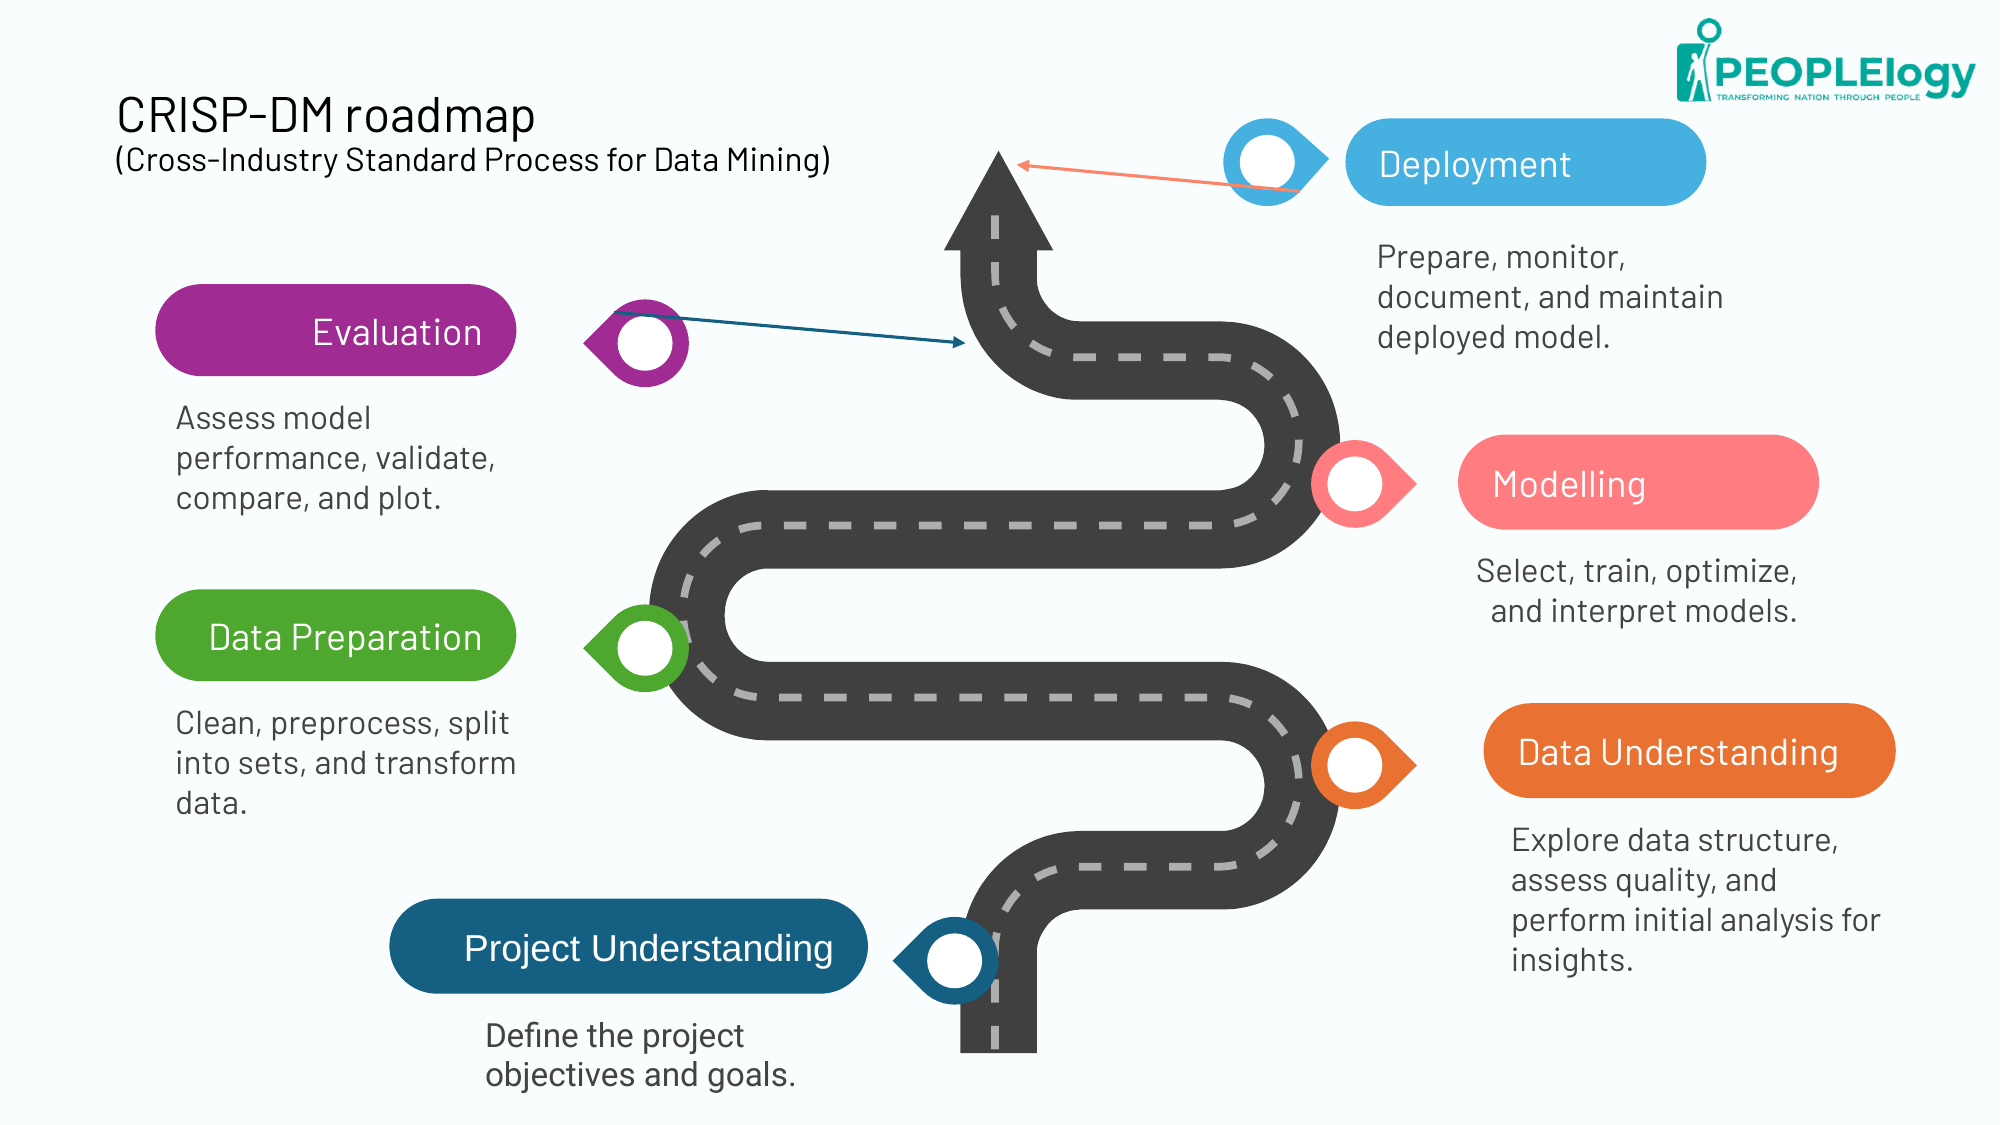

# CRISP-DM roadmap (Cross-Industry Standard Process for Data Mining)

Deployment
Prepare, monitor, document, and maintain deployed model.

Evaluation
Assess model performance, validate, compare, and plot.

Modelling
Select, train, optimize, and interpret models.

Data Preparation
Clean, preprocess, split into sets, and transform data.
Data Understanding

Explore data structure, assess quality, and perform initial analysis for insights.
Project Understanding

Define the project objectives and goals.